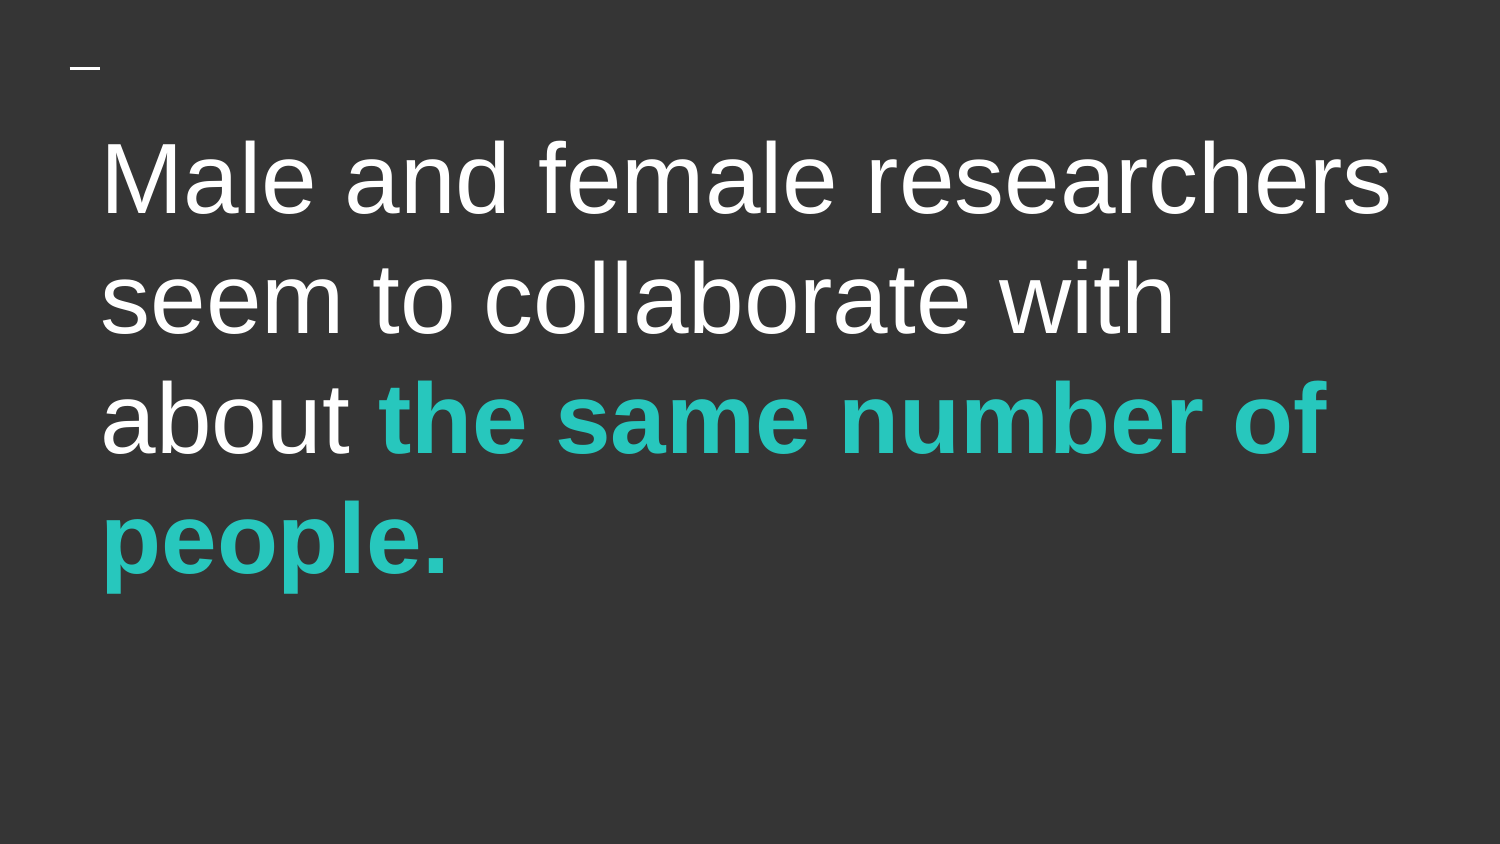

# Male and female researchers seem to collaborate with about the same number of people.